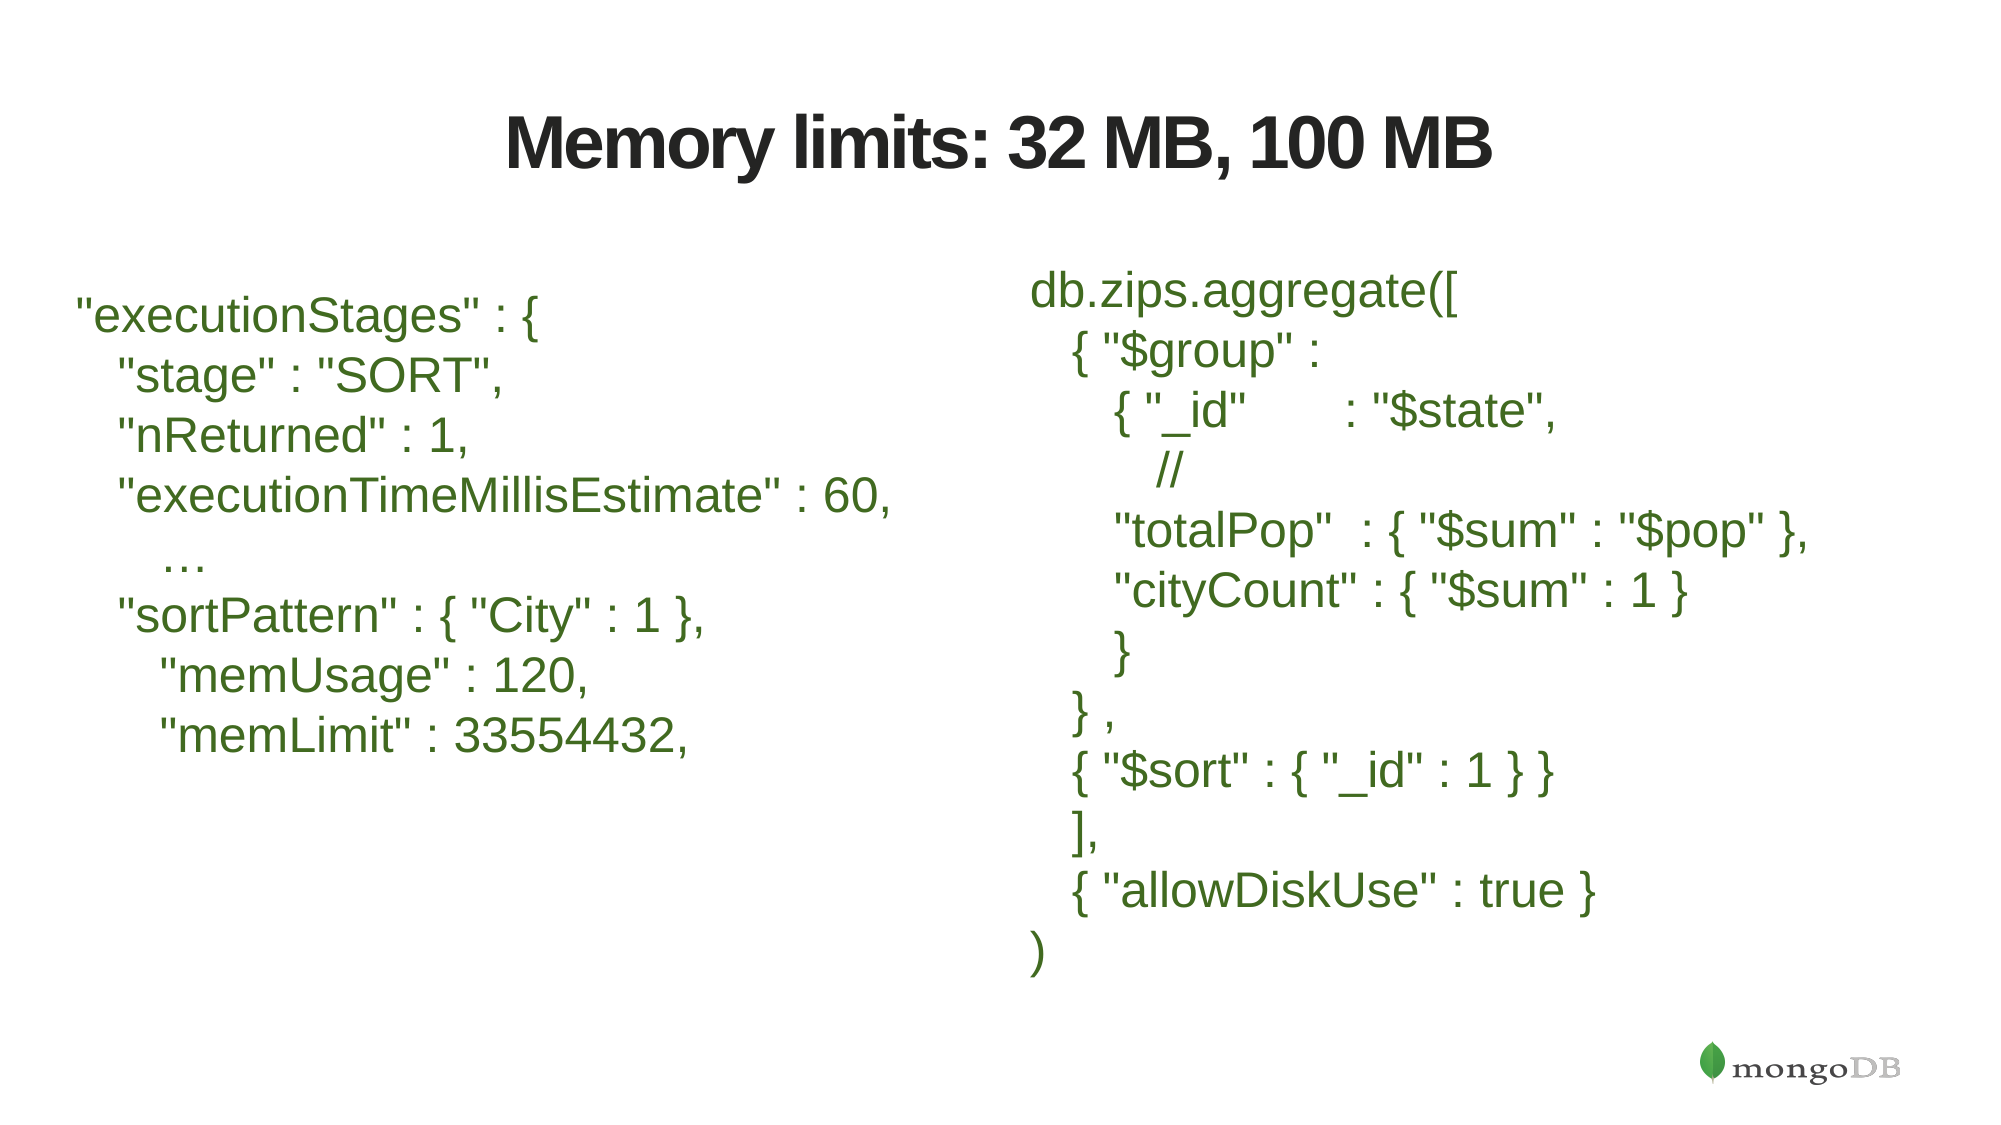

# Memory limits: 32 MB, 100 MB
db.zips.aggregate([
   { "$group" :
      { "_id"       : "$state",
         //
      "totalPop"  : { "$sum" : "$pop" },
      "cityCount" : { "$sum" : 1 }
      }
   } ,
   { "$sort" : { "_id" : 1 } }
   ],
   { "allowDiskUse" : true }
)
"executionStages" : {
   "stage" : "SORT",
   "nReturned" : 1,
   "executionTimeMillisEstimate" : 60,
      …
   "sortPattern" : { "City" : 1 },
      "memUsage" : 120,
      "memLimit" : 33554432,